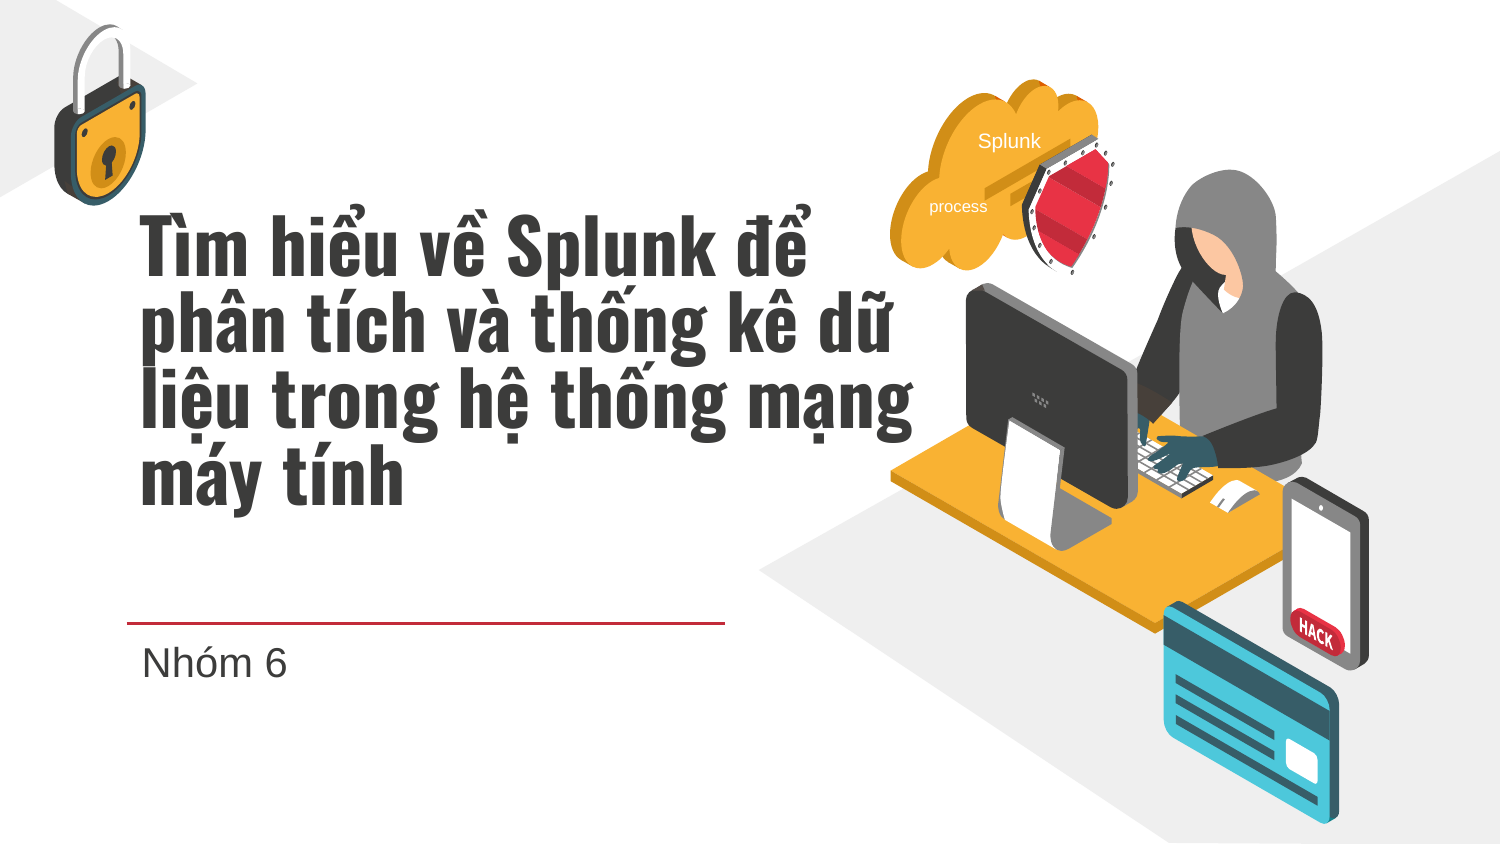

Splunk

process

# Tìm hiểu về Splunk để phân tích và thống kê dữ liệu trong hệ thống mạng máy tính
Nhóm 6